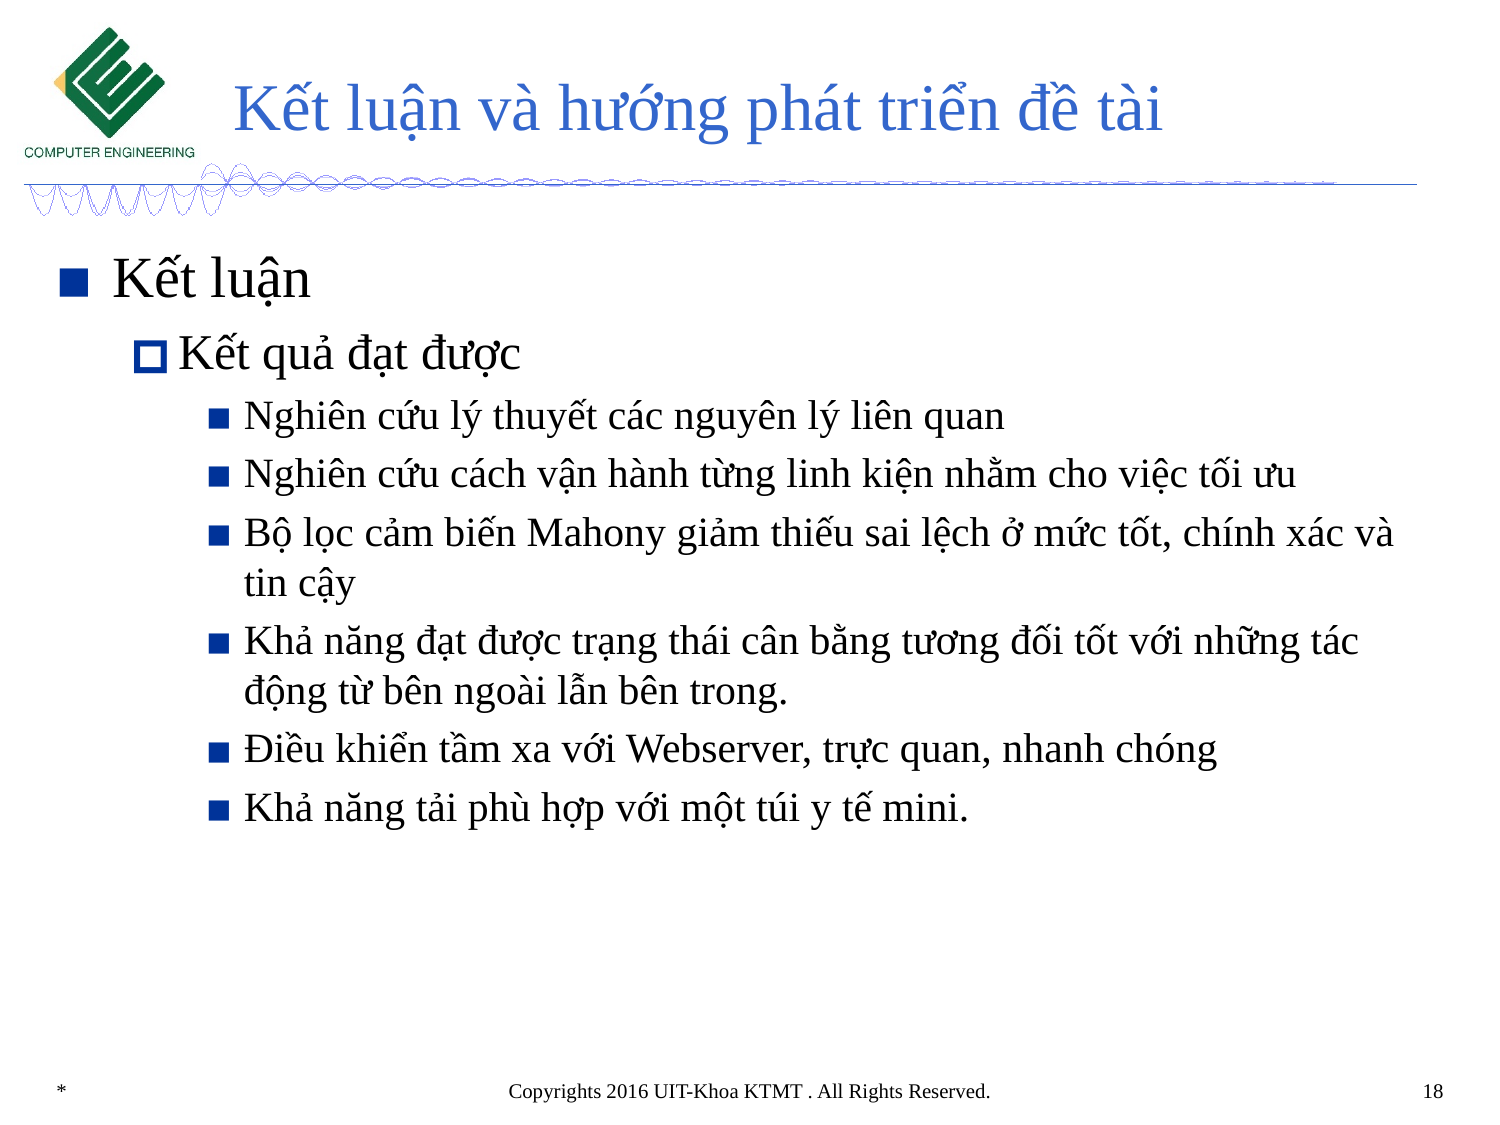

# Kết luận và hướng phát triển đề tài
Kết luận
Kết quả đạt được
Nghiên cứu lý thuyết các nguyên lý liên quan
Nghiên cứu cách vận hành từng linh kiện nhằm cho việc tối ưu
Bộ lọc cảm biến Mahony giảm thiếu sai lệch ở mức tốt, chính xác và tin cậy
Khả năng đạt được trạng thái cân bằng tương đối tốt với những tác động từ bên ngoài lẫn bên trong.
Điều khiển tầm xa với Webserver, trực quan, nhanh chóng
Khả năng tải phù hợp với một túi y tế mini.
*
Copyrights 2016 UIT-Khoa KTMT . All Rights Reserved.
18